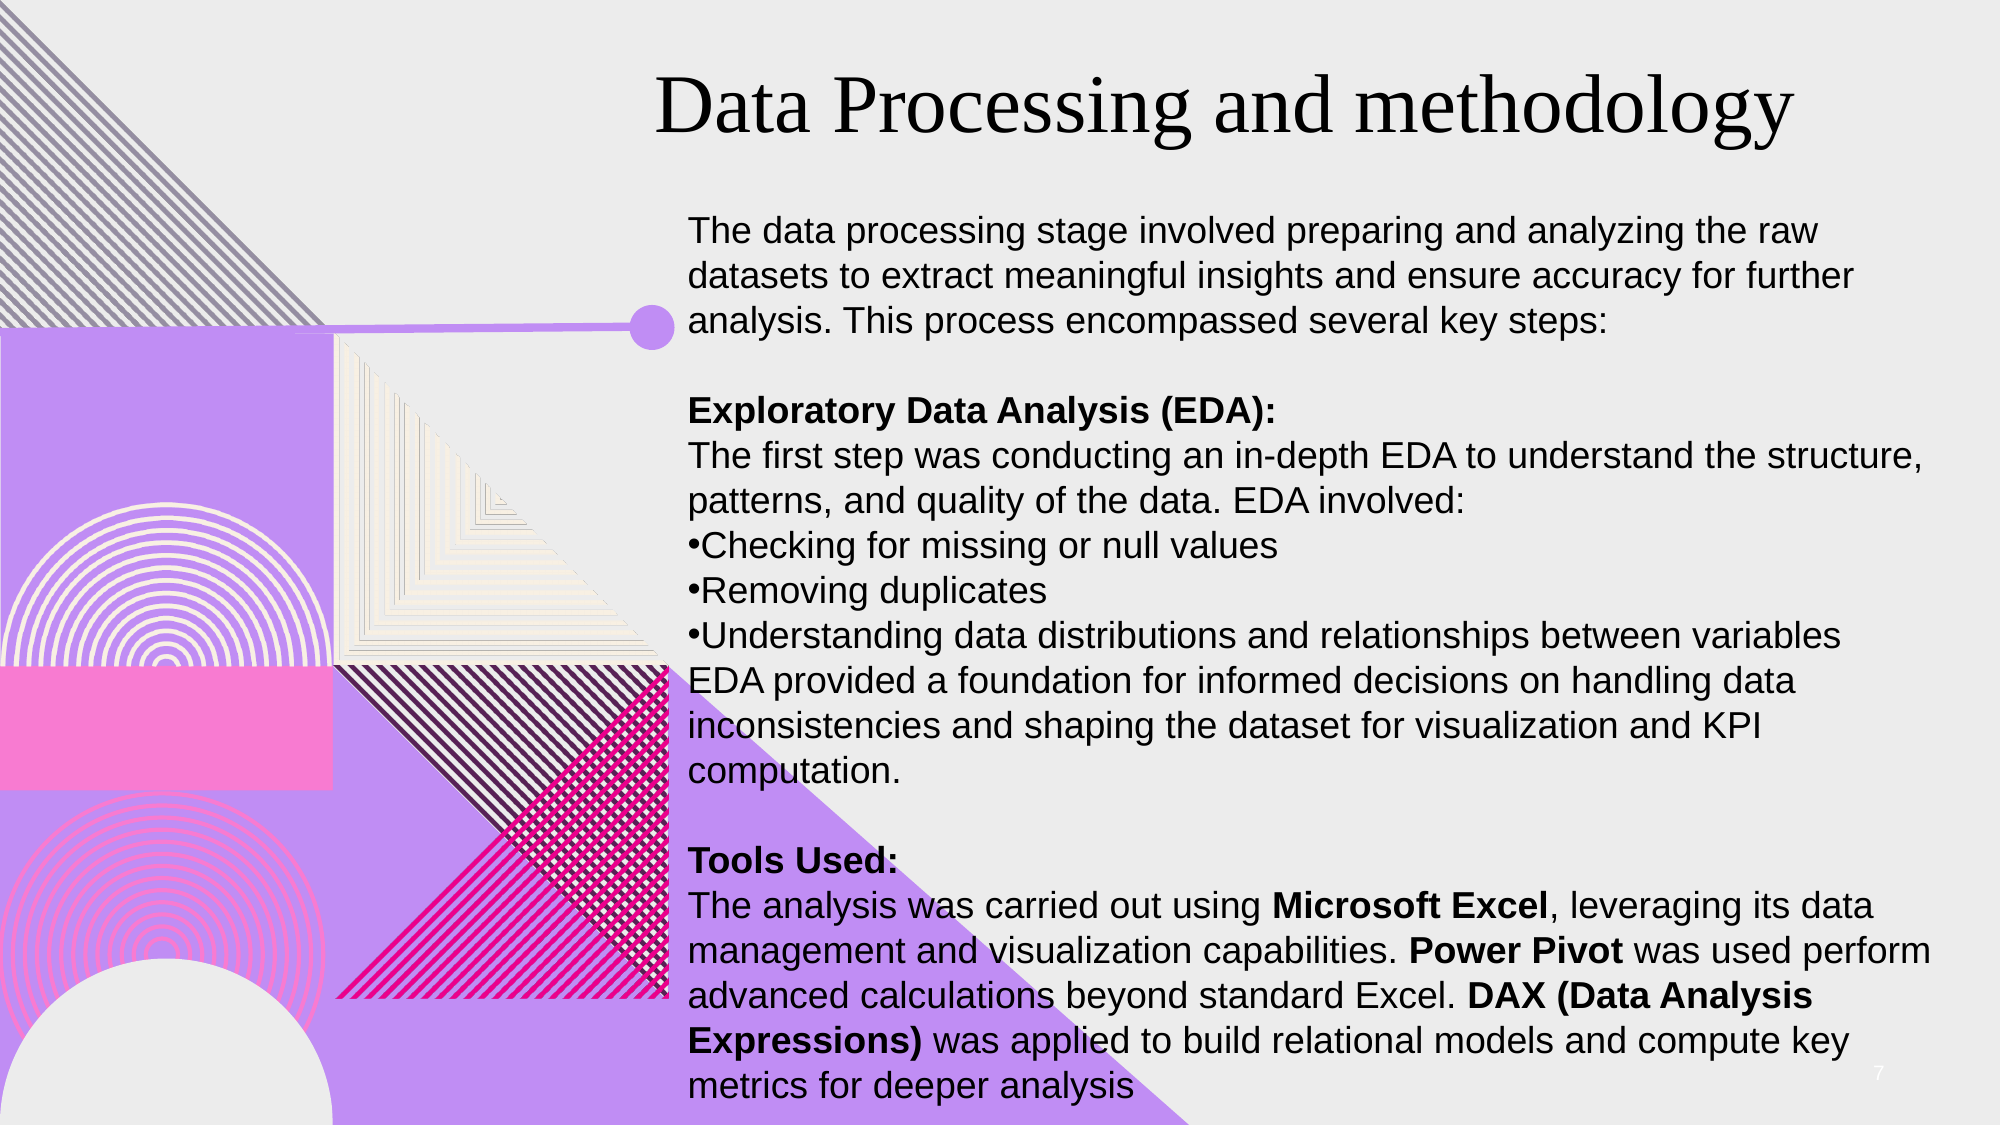

Data Processing and methodology
The data processing stage involved preparing and analyzing the raw datasets to extract meaningful insights and ensure accuracy for further analysis. This process encompassed several key steps:

Exploratory Data Analysis (EDA):
The first step was conducting an in-depth EDA to understand the structure, patterns, and quality of the data. EDA involved:
Checking for missing or null values
Removing duplicates
Understanding data distributions and relationships between variables
EDA provided a foundation for informed decisions on handling data inconsistencies and shaping the dataset for visualization and KPI computation.

Tools Used:
The analysis was carried out using Microsoft Excel, leveraging its data management and visualization capabilities. Power Pivot was used perform advanced calculations beyond standard Excel. DAX (Data Analysis Expressions) was applied to build relational models and compute key metrics for deeper analysis
7